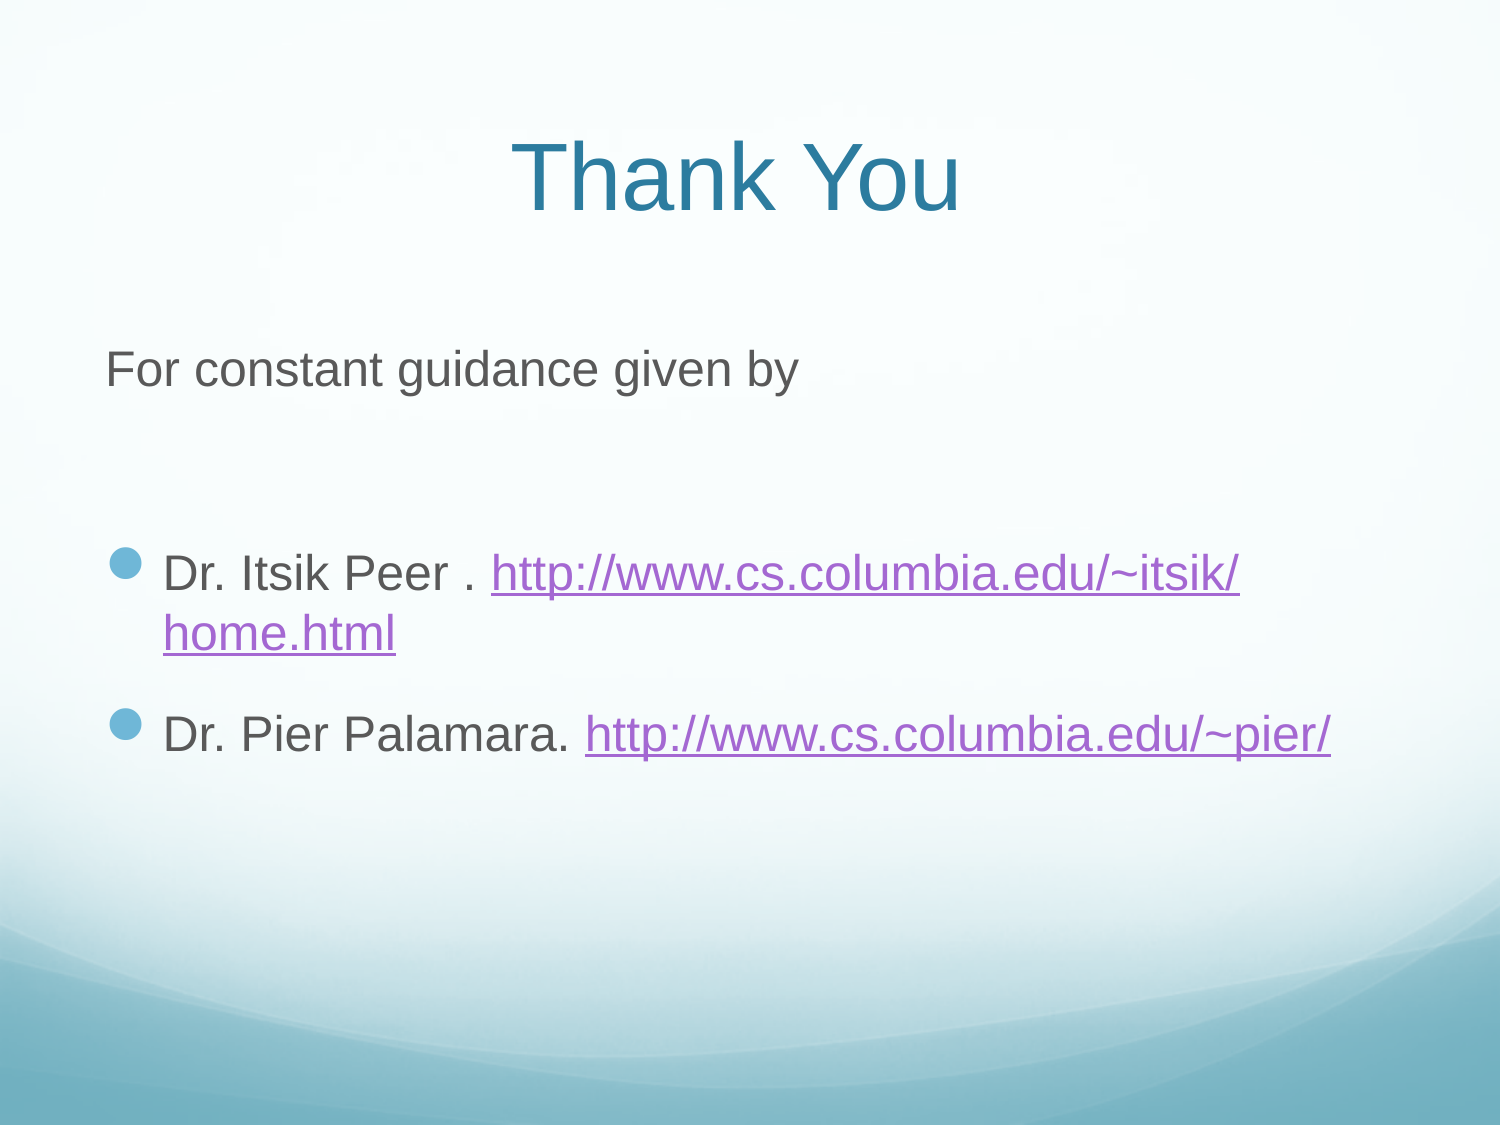

# Thank You

For constant guidance given by

Dr. Itsik Peer . http://www.cs.columbia.edu/~itsik/home.html
Dr. Pier Palamara. http://www.cs.columbia.edu/~pier/